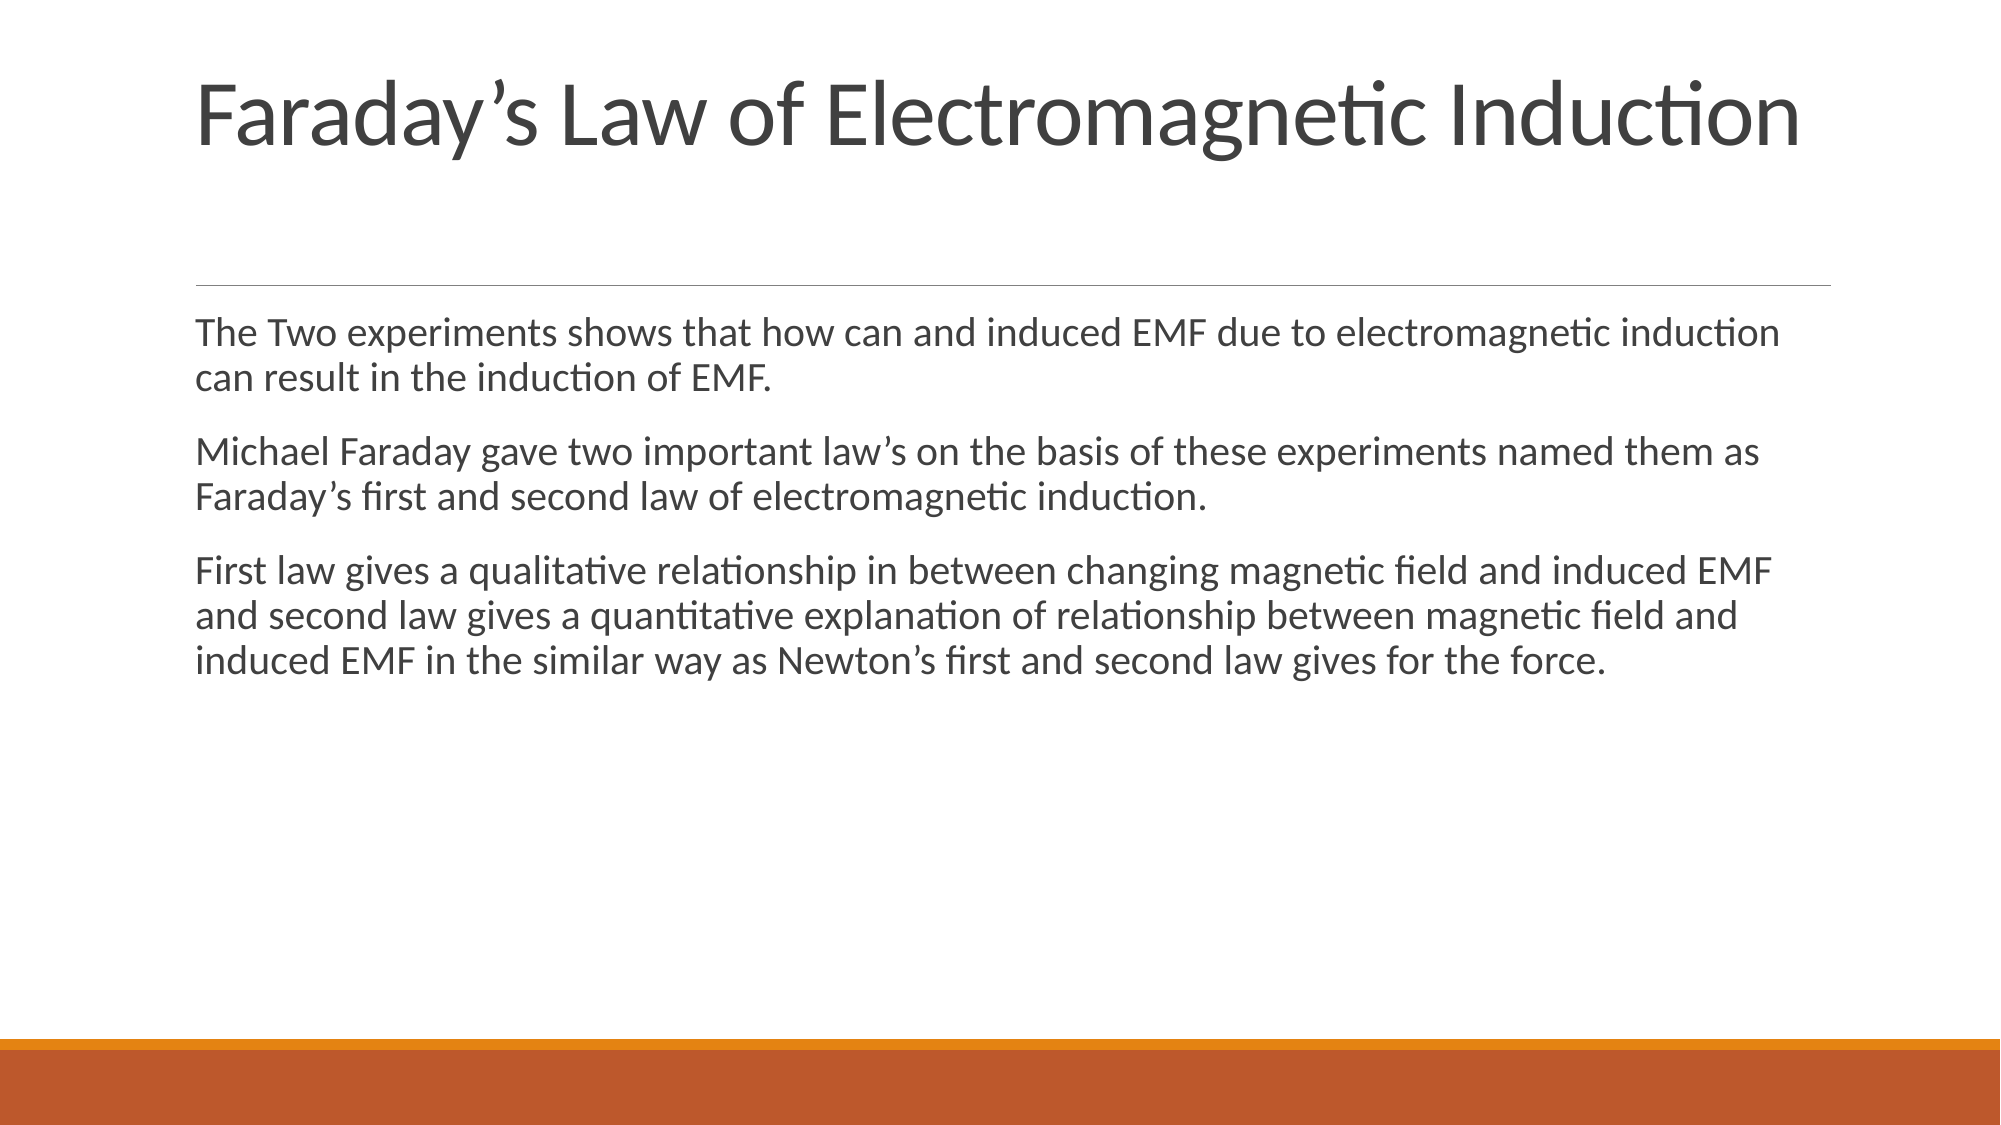

# Faraday’s Law of Electromagnetic Induction
The Two experiments shows that how can and induced EMF due to electromagnetic induction can result in the induction of EMF.
Michael Faraday gave two important law’s on the basis of these experiments named them as Faraday’s first and second law of electromagnetic induction.
First law gives a qualitative relationship in between changing magnetic field and induced EMF and second law gives a quantitative explanation of relationship between magnetic field and induced EMF in the similar way as Newton’s first and second law gives for the force.